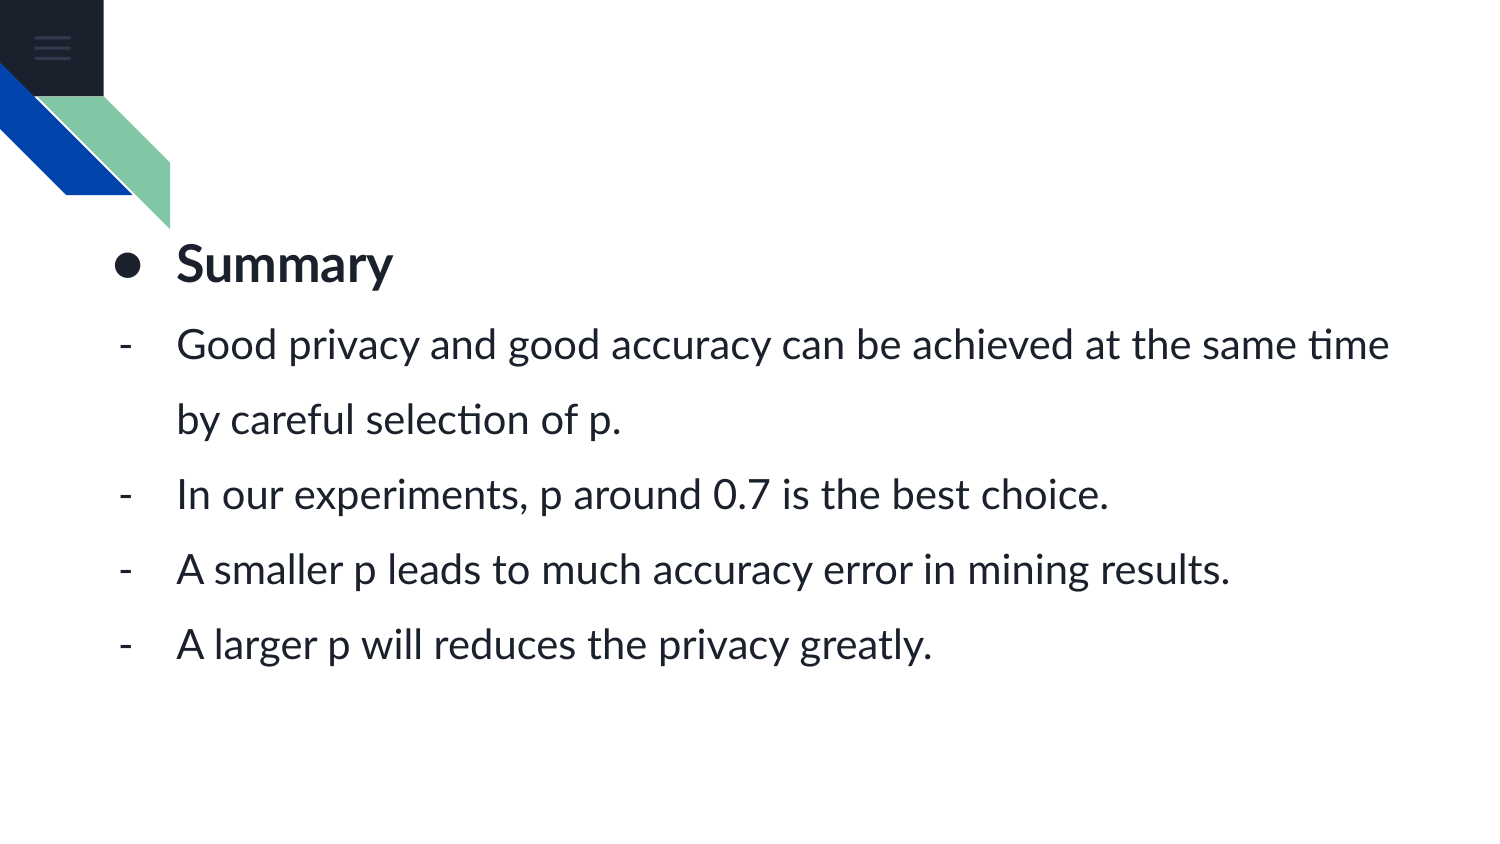

Summary
Good privacy and good accuracy can be achieved at the same time by careful selection of p.
In our experiments, p around 0.7 is the best choice.
A smaller p leads to much accuracy error in mining results.
A larger p will reduces the privacy greatly.